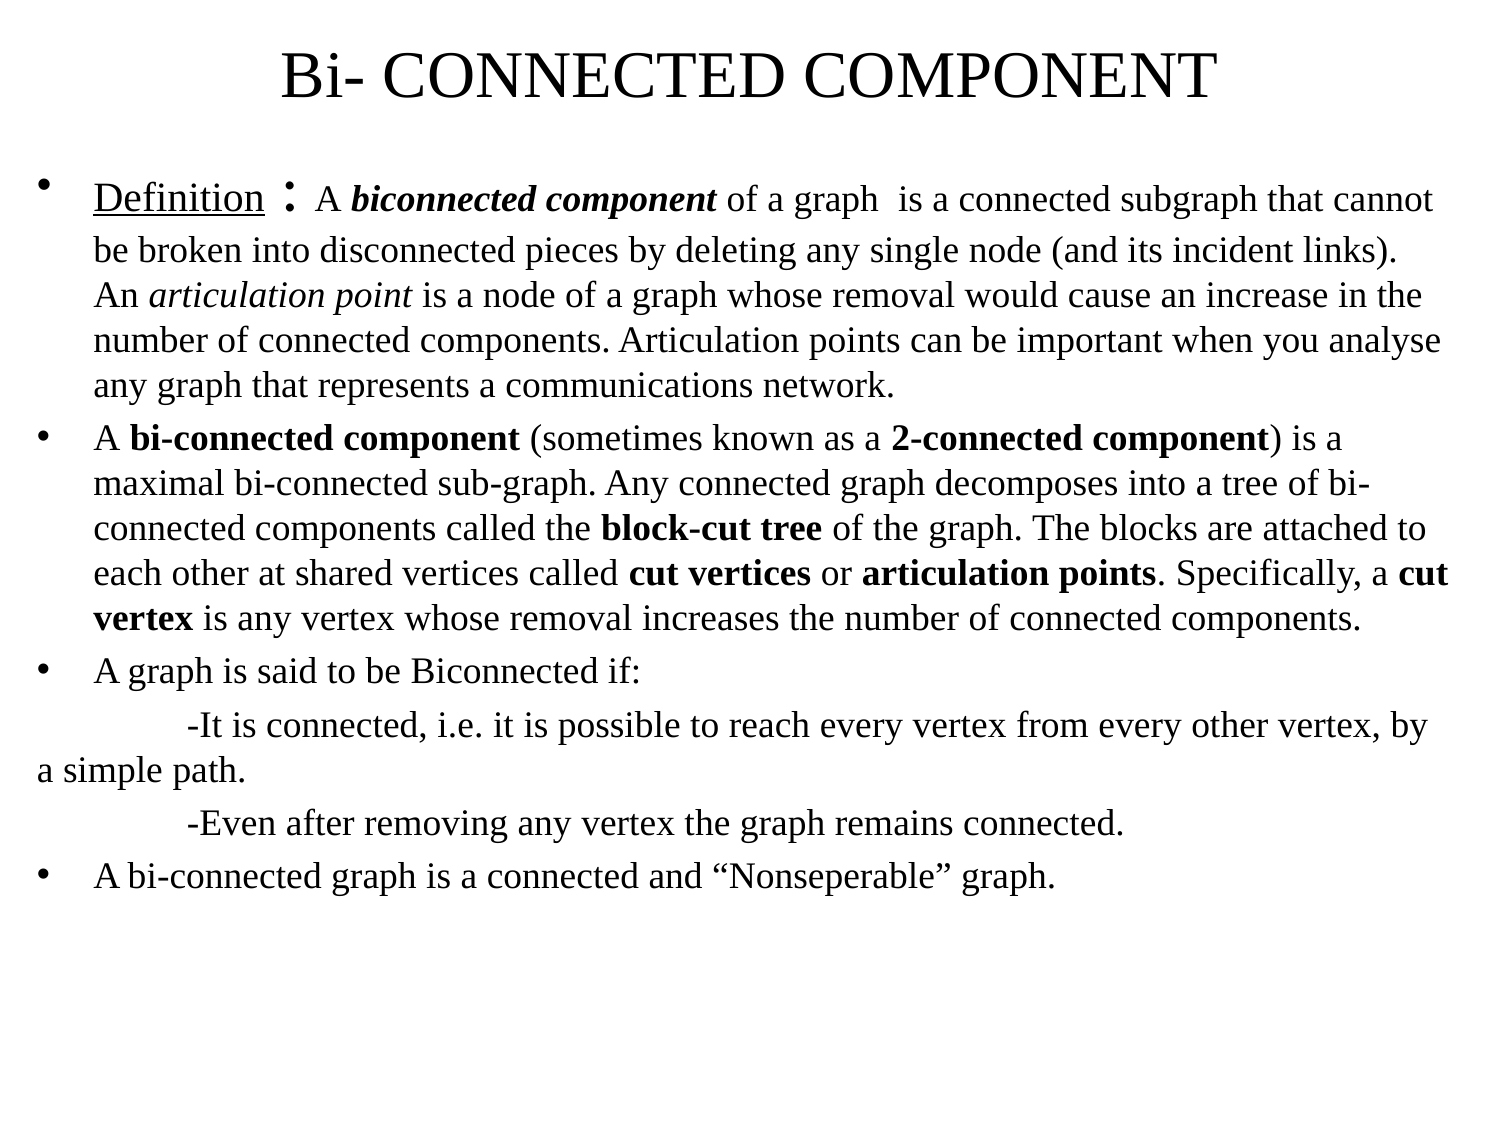

# Bi- CONNECTED COMPONENT
Definition : A biconnected component of a graph  is a connected subgraph that cannot be broken into disconnected pieces by deleting any single node (and its incident links). An articulation point is a node of a graph whose removal would cause an increase in the number of connected components. Articulation points can be important when you analyse any graph that represents a communications network.
A bi-connected component (sometimes known as a 2-connected component) is a maximal bi-connected sub-graph. Any connected graph decomposes into a tree of bi-connected components called the block-cut tree of the graph. The blocks are attached to each other at shared vertices called cut vertices or articulation points. Specifically, a cut vertex is any vertex whose removal increases the number of connected components.
A graph is said to be Biconnected if:
	-It is connected, i.e. it is possible to reach every vertex from every other vertex, by   a simple path.
	-Even after removing any vertex the graph remains connected.
A bi-connected graph is a connected and “Nonseperable” graph.